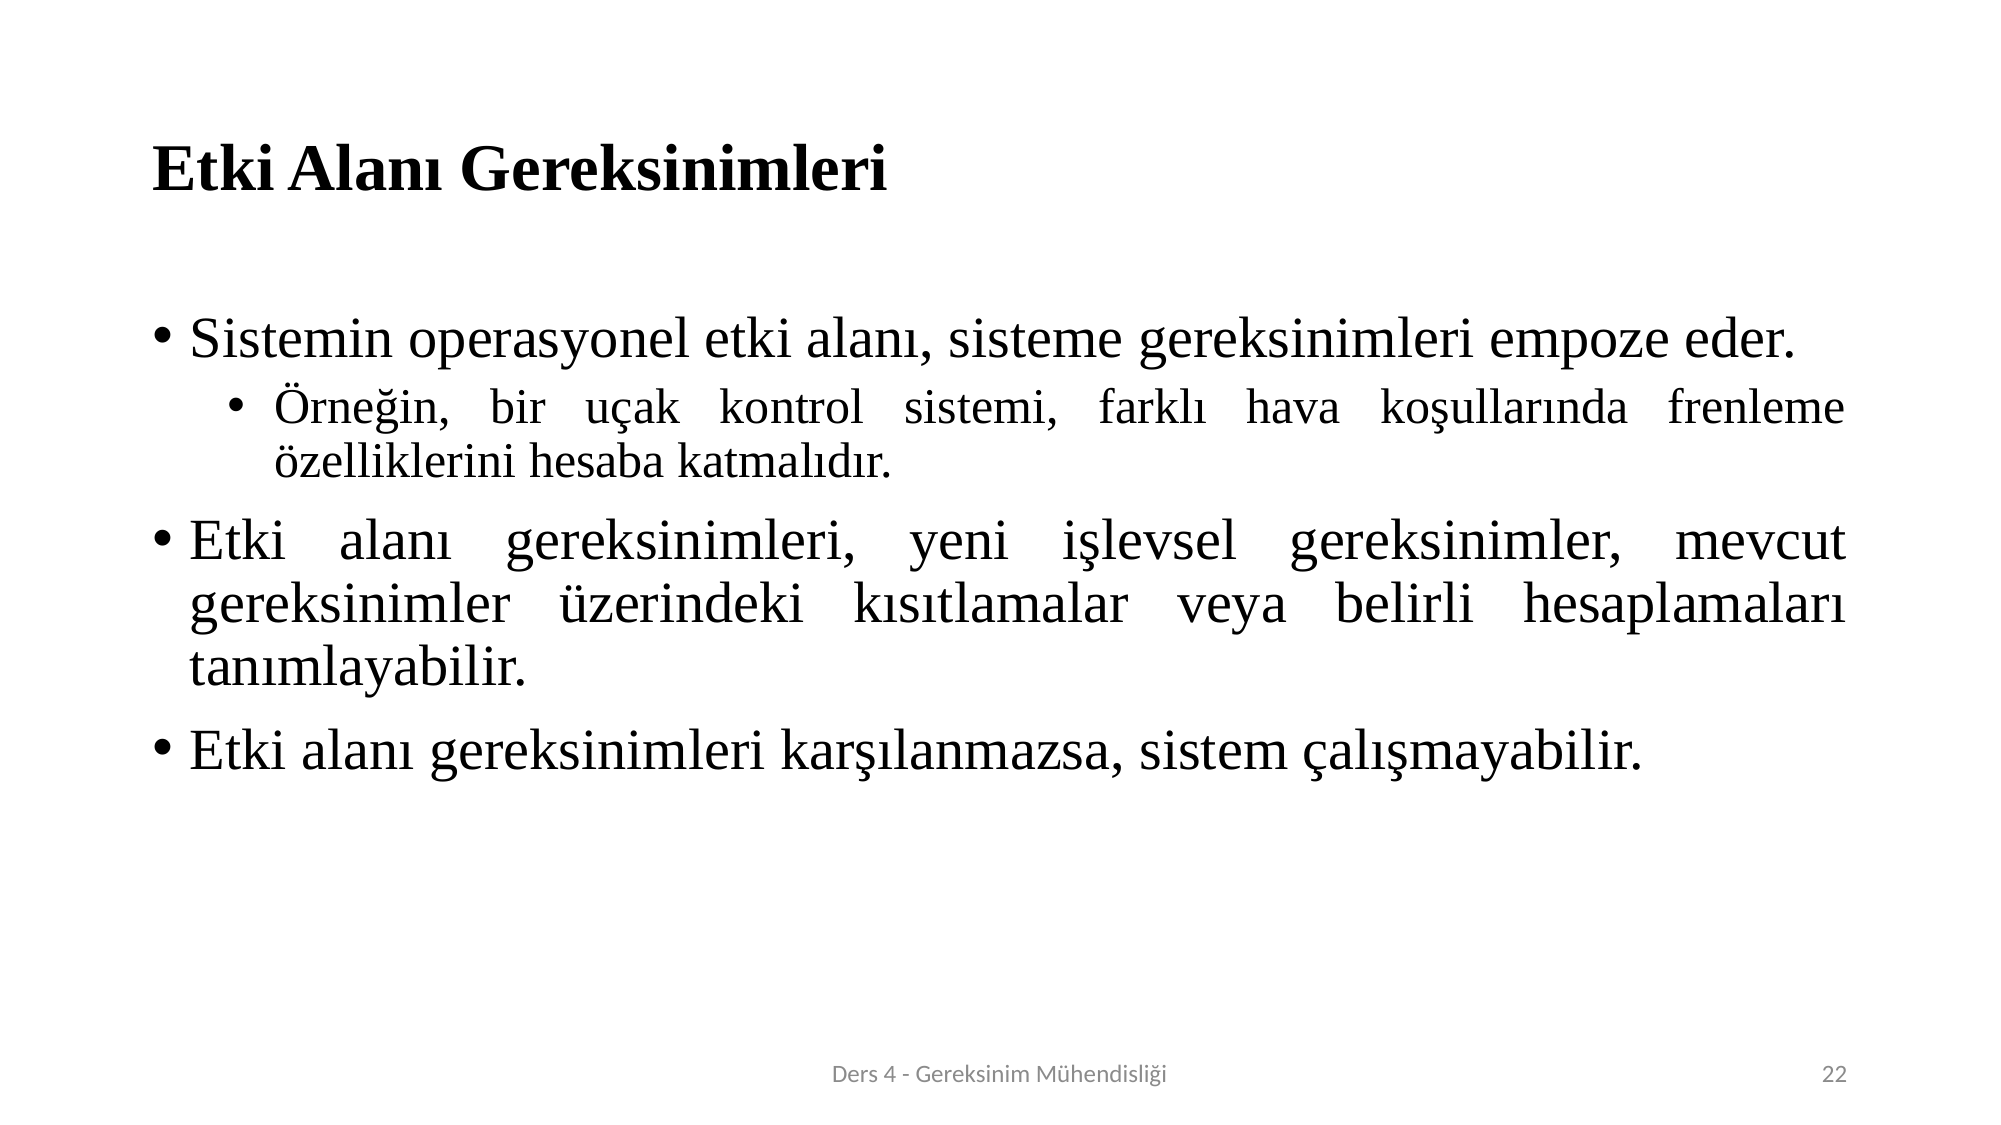

# Etki Alanı Gereksinimleri
Sistemin operasyonel etki alanı, sisteme gereksinimleri empoze eder.
Örneğin, bir uçak kontrol sistemi, farklı hava koşullarında frenleme özelliklerini hesaba katmalıdır.
Etki alanı gereksinimleri, yeni işlevsel gereksinimler, mevcut gereksinimler üzerindeki kısıtlamalar veya belirli hesaplamaları tanımlayabilir.
Etki alanı gereksinimleri karşılanmazsa, sistem çalışmayabilir.
Ders 4 - Gereksinim Mühendisliği
22